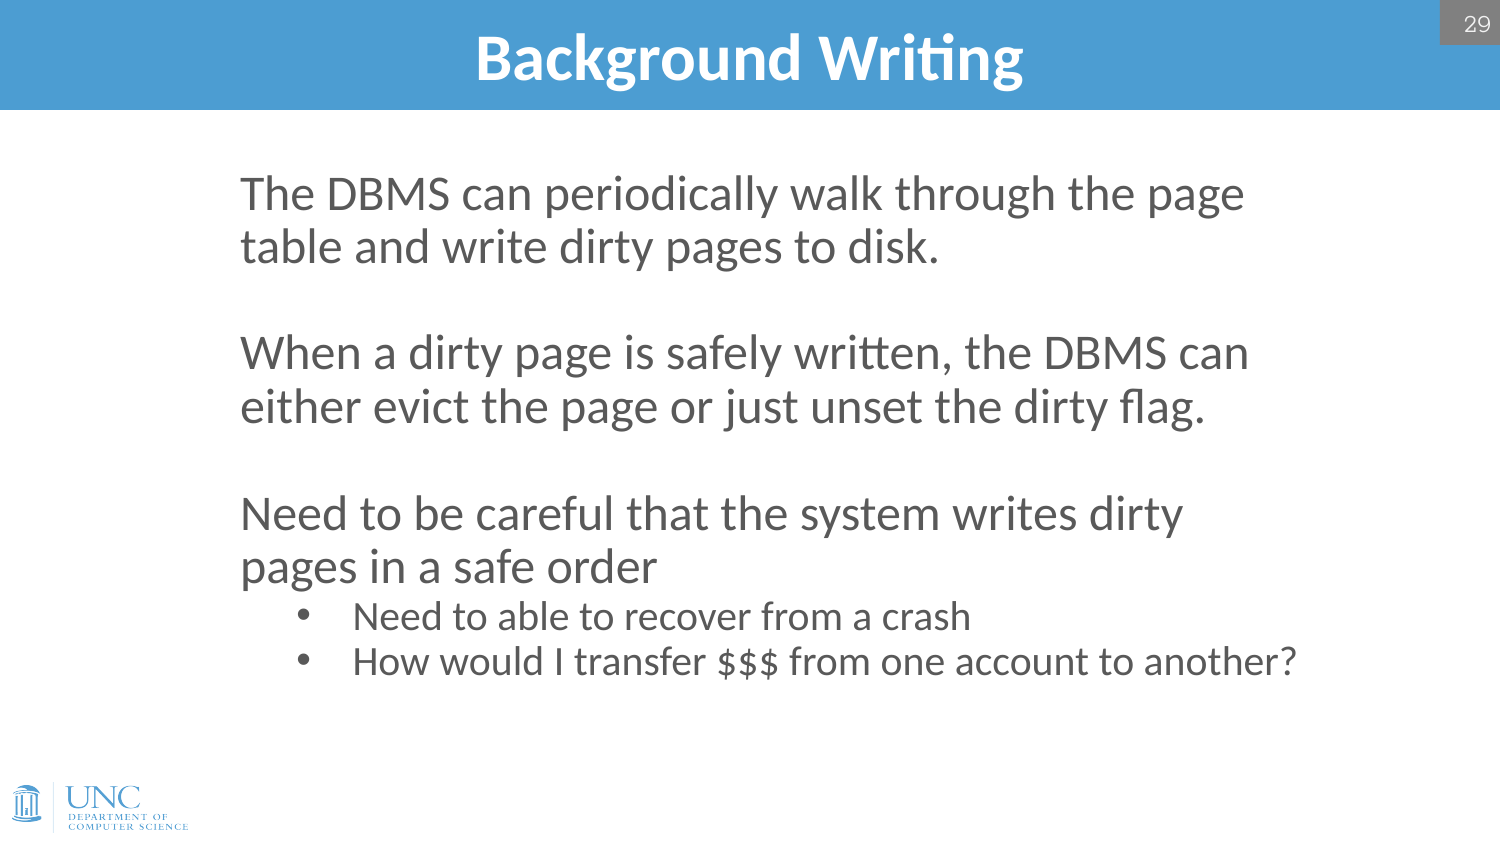

29
# Background Writing
The DBMS can periodically walk through the page table and write dirty pages to disk.

When a dirty page is safely written, the DBMS can either evict the page or just unset the dirty flag.

Need to be careful that the system writes dirty pages in a safe order
Need to able to recover from a crash
How would I transfer $$$ from one account to another?